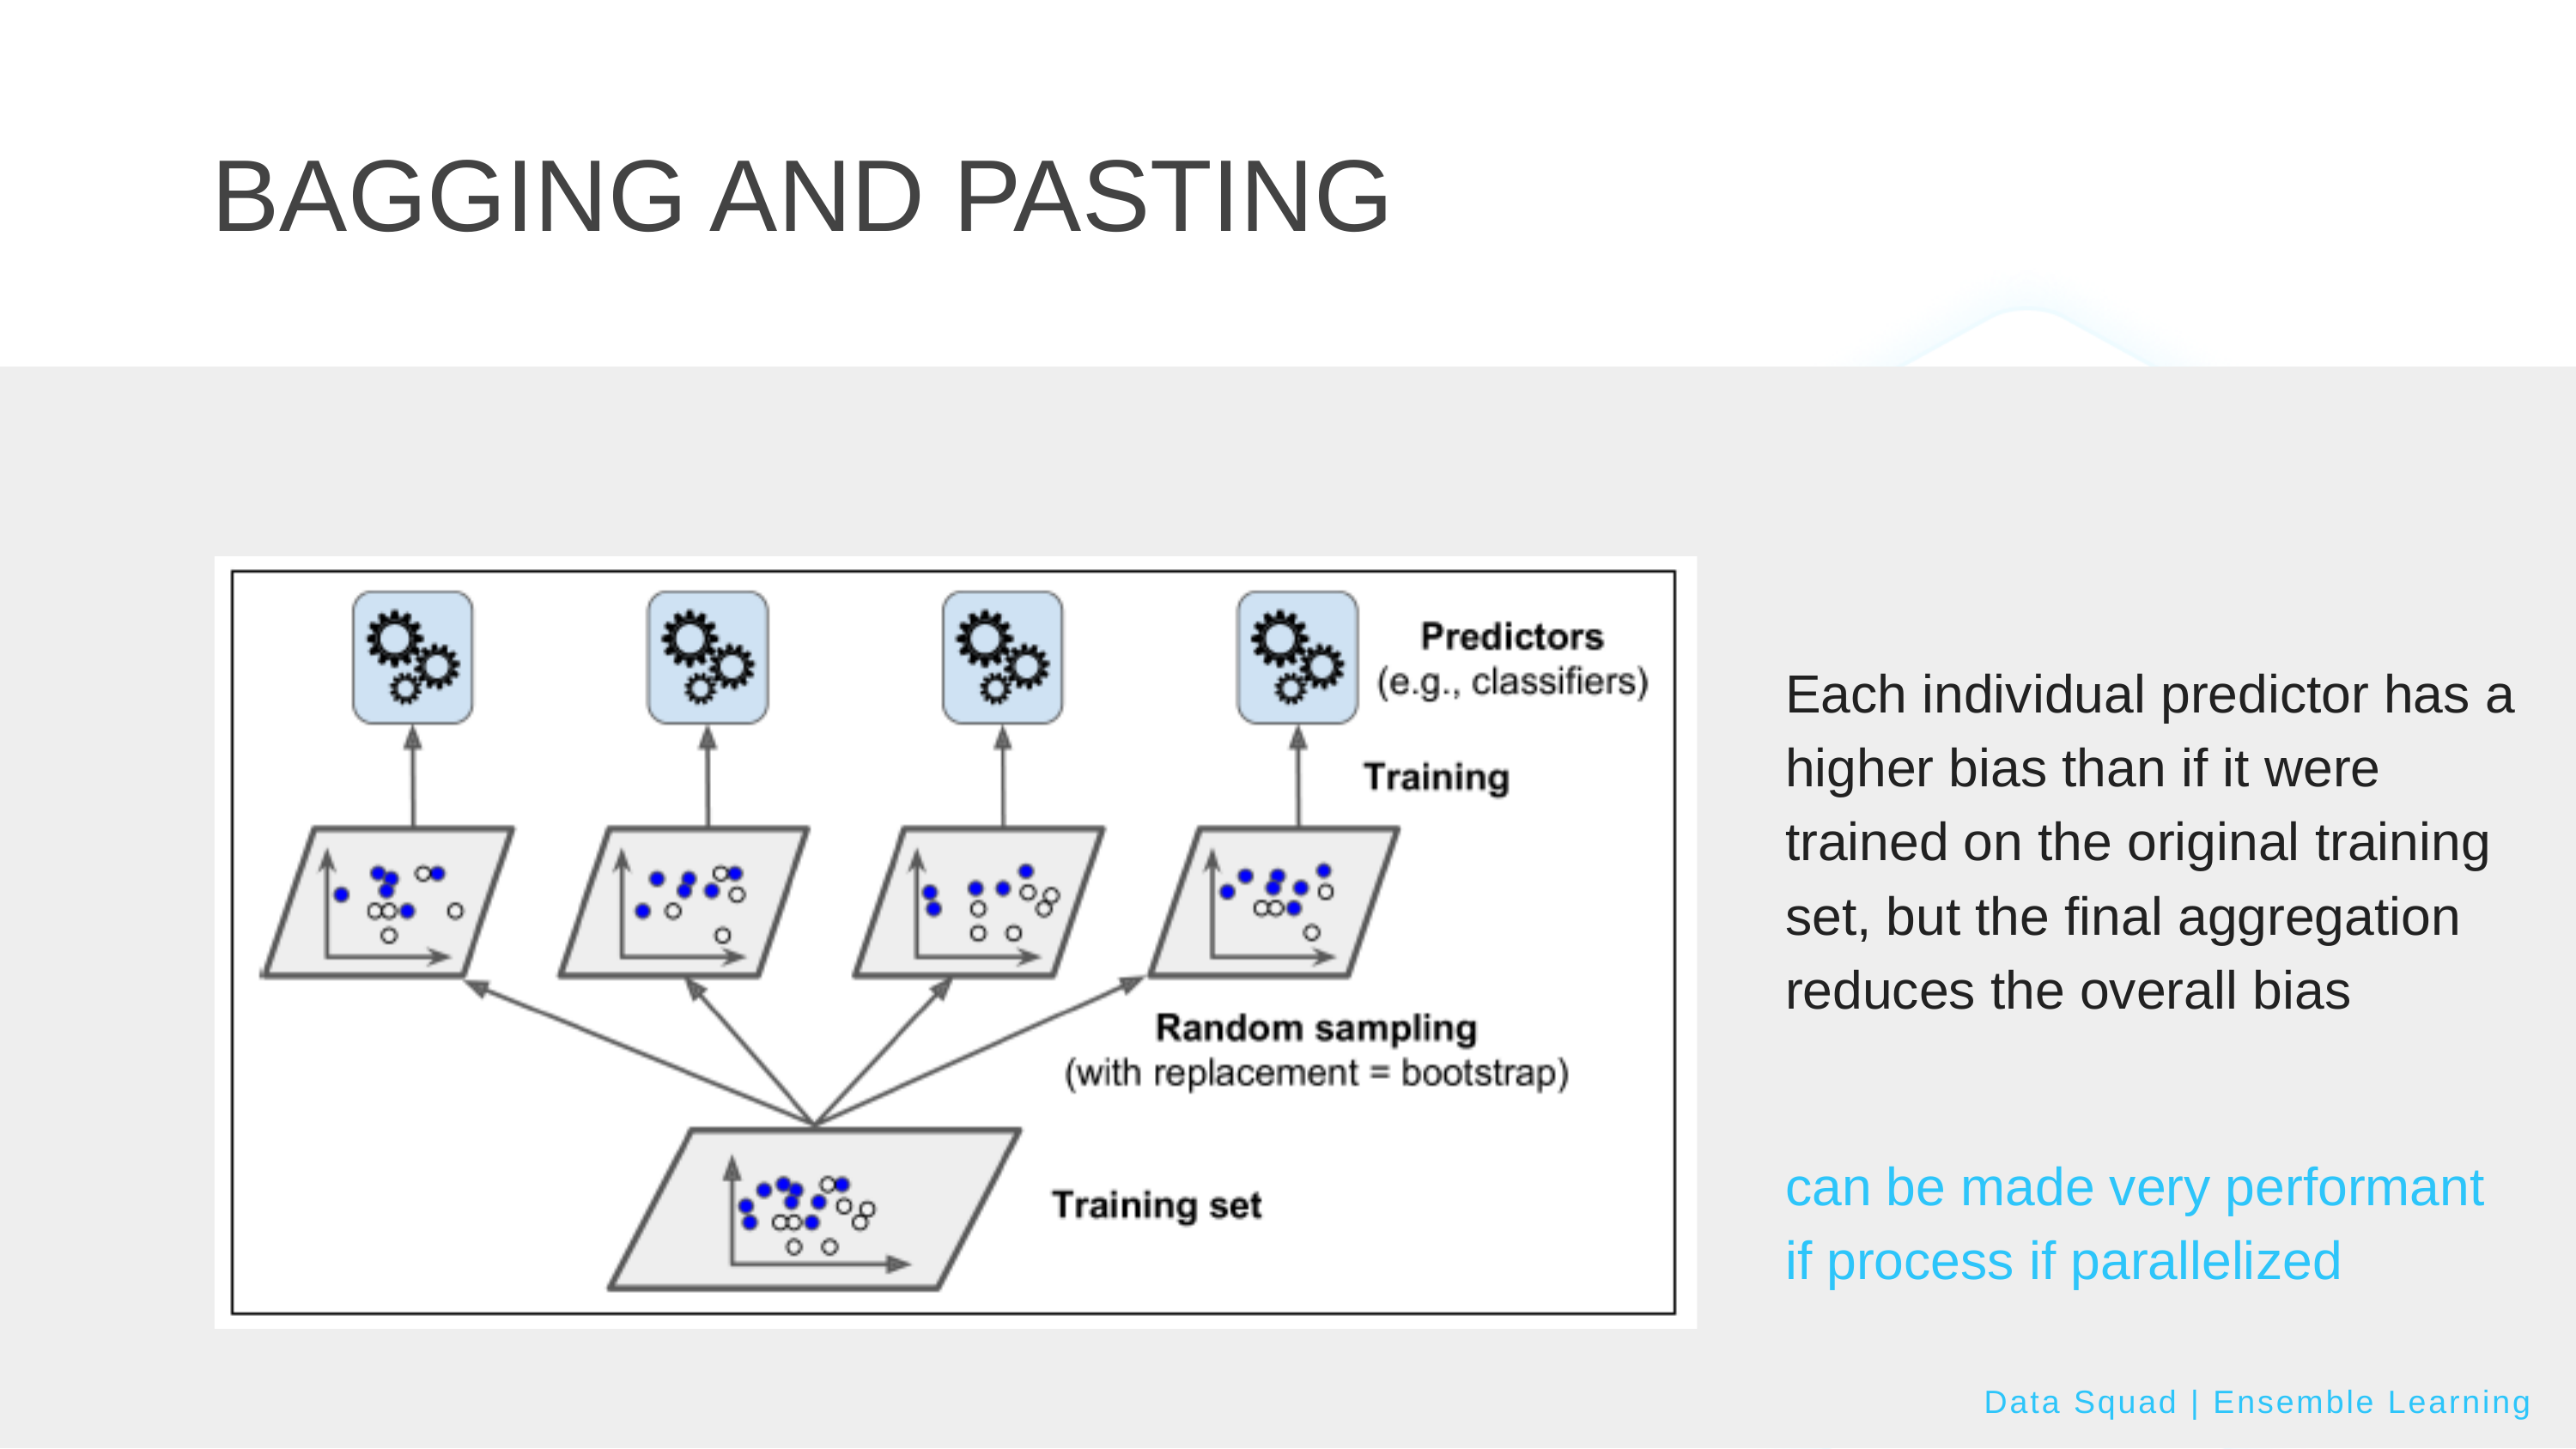

BAGGING AND PASTING

Each individual predictor has a higher bias than if it were trained on the original training set, but the final aggregation reduces the overall bias
can be made very performant if process if parallelized
Data Squad | Ensemble Learning